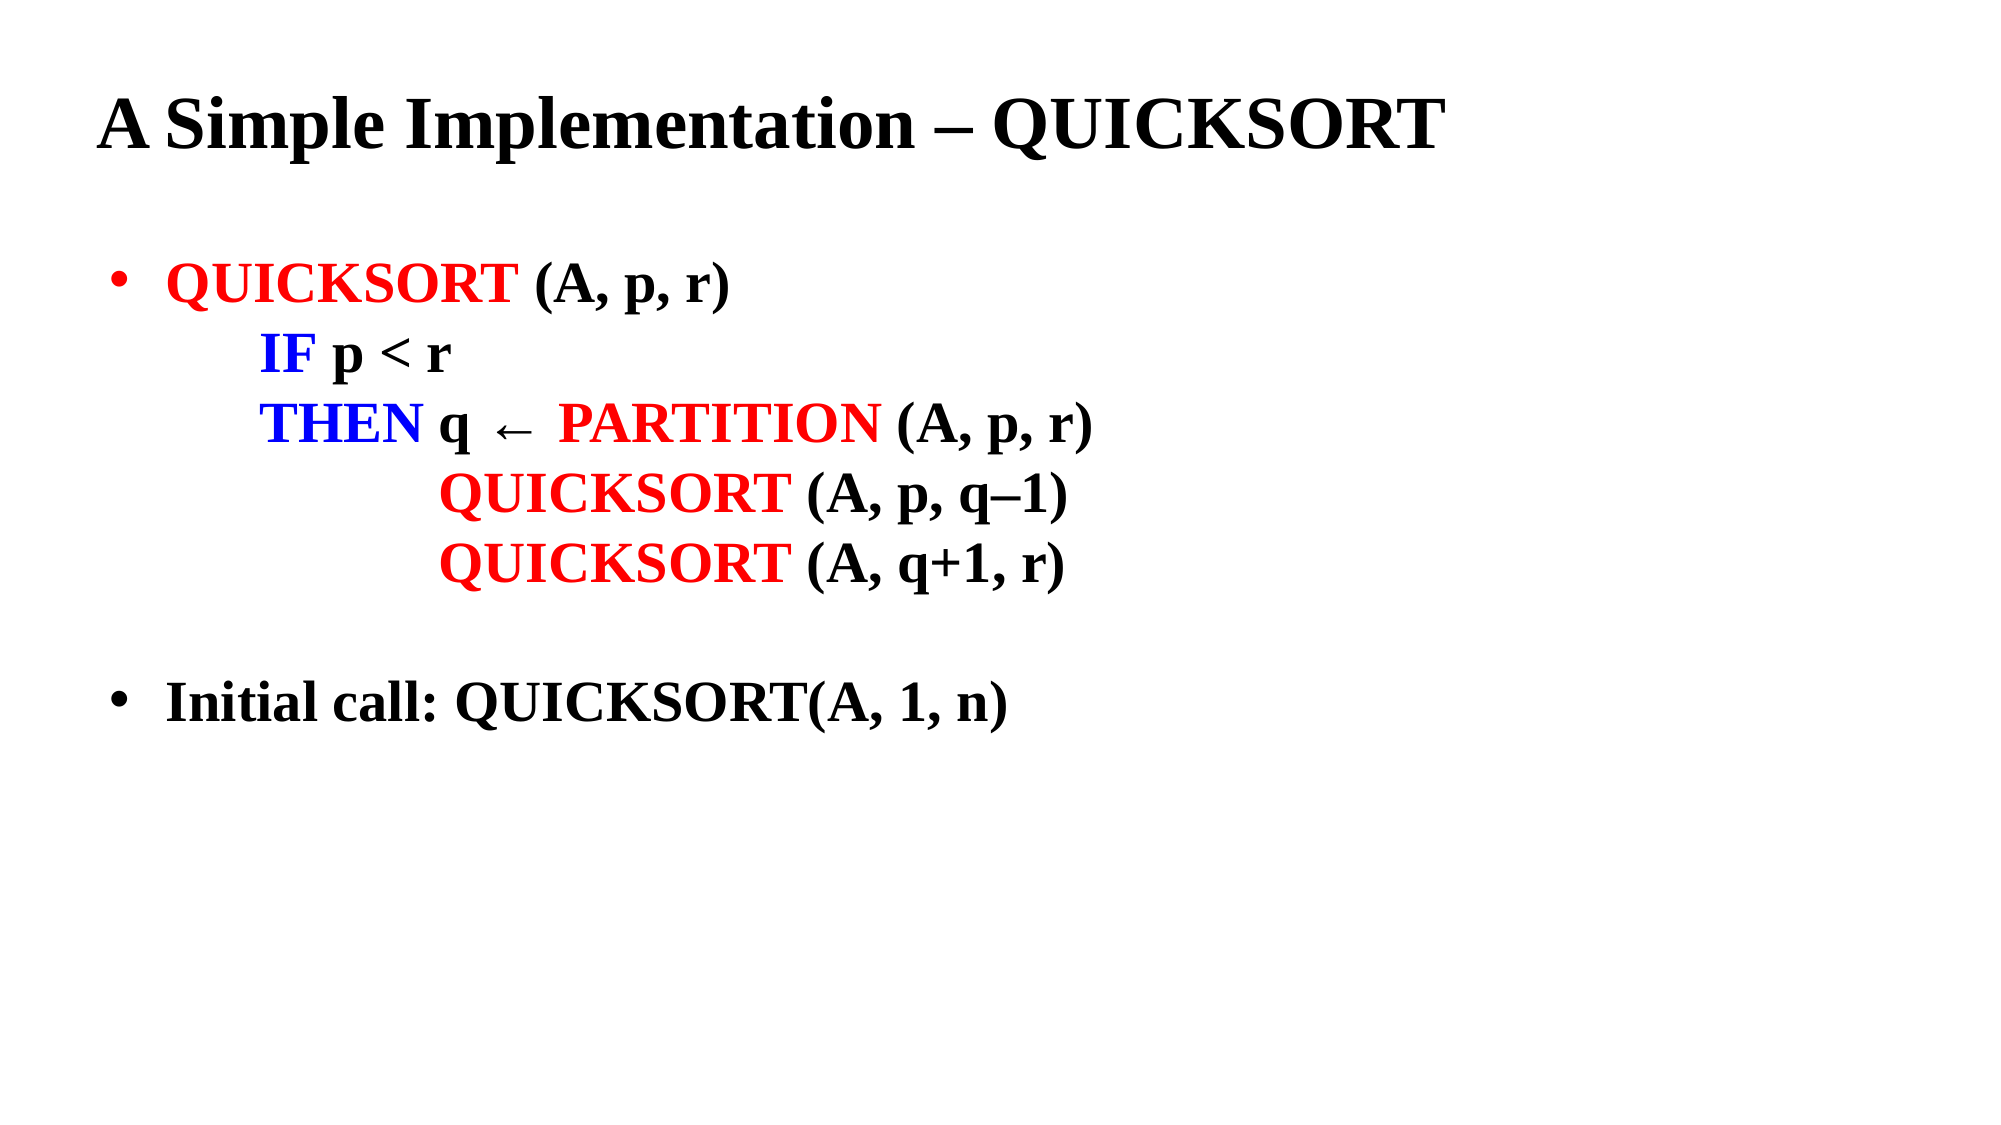

# A Simple Implementation – QUICKSORT
QUICKSORT (A, p, r)
	IF p < r
	THEN q ← PARTITION (A, p, r)
		  QUICKSORT (A, p, q–1)
		  QUICKSORT (A, q+1, r)

Initial call: QUICKSORT(A, 1, n)